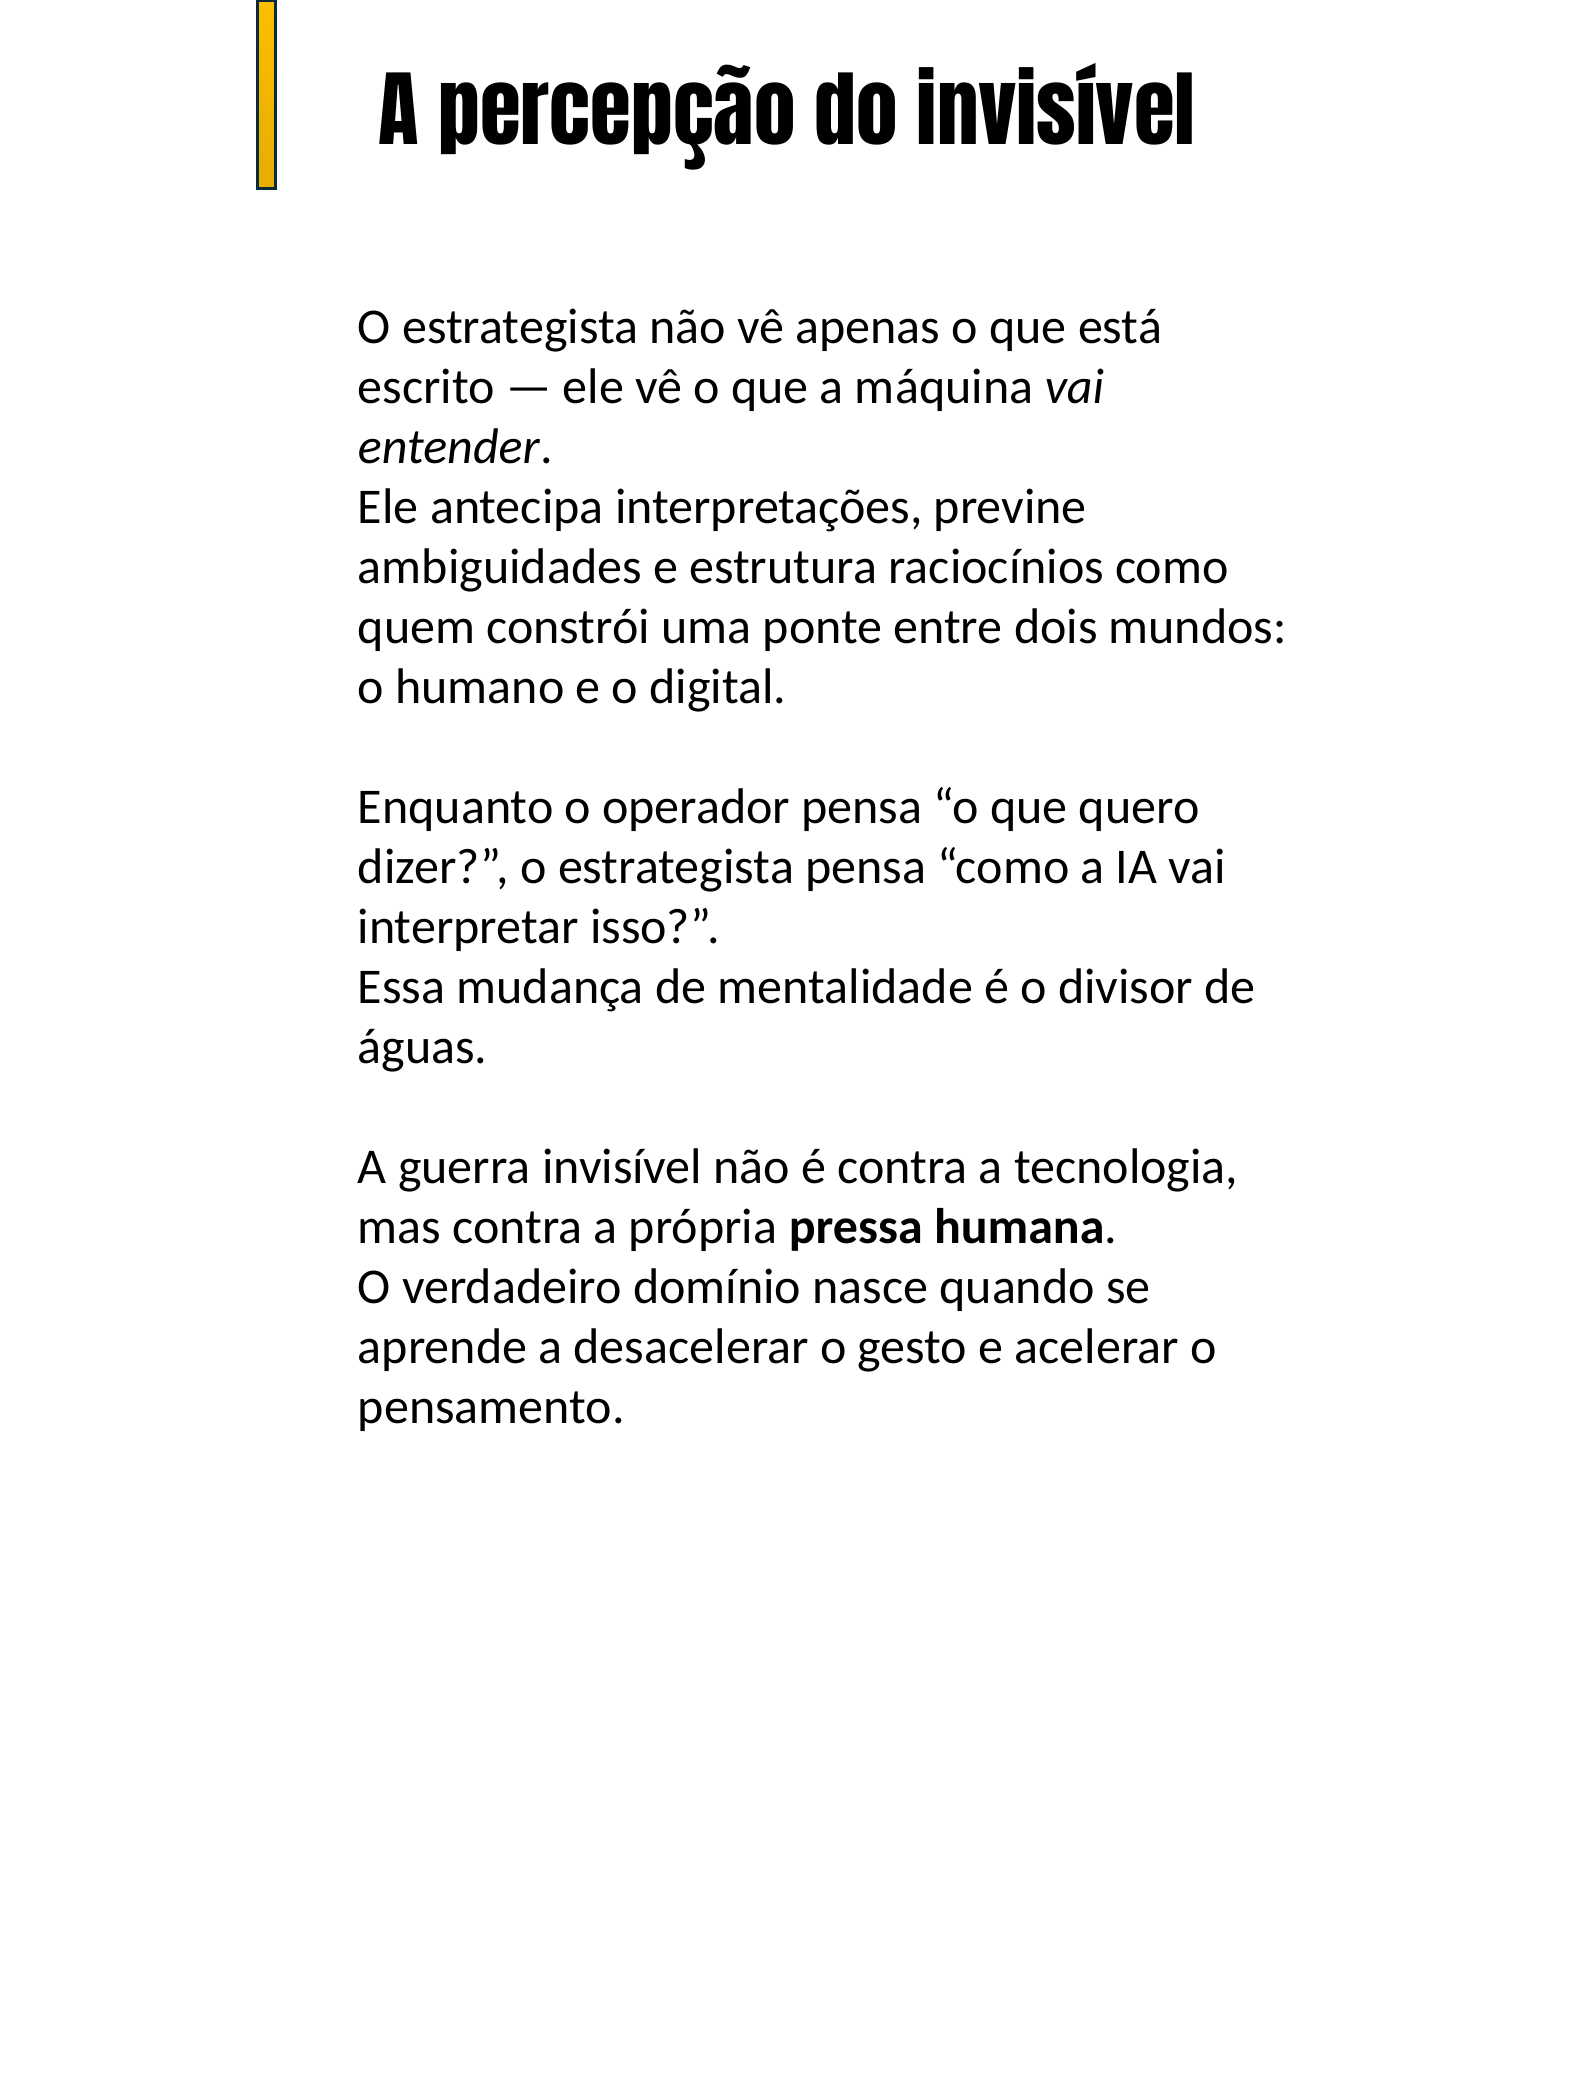

A percepção do invisível
O estrategista não vê apenas o que está escrito — ele vê o que a máquina vai entender.
Ele antecipa interpretações, previne ambiguidades e estrutura raciocínios como quem constrói uma ponte entre dois mundos: o humano e o digital.

Enquanto o operador pensa “o que quero dizer?”, o estrategista pensa “como a IA vai interpretar isso?”.
Essa mudança de mentalidade é o divisor de águas.

A guerra invisível não é contra a tecnologia, mas contra a própria pressa humana.
O verdadeiro domínio nasce quando se aprende a desacelerar o gesto e acelerar o pensamento.